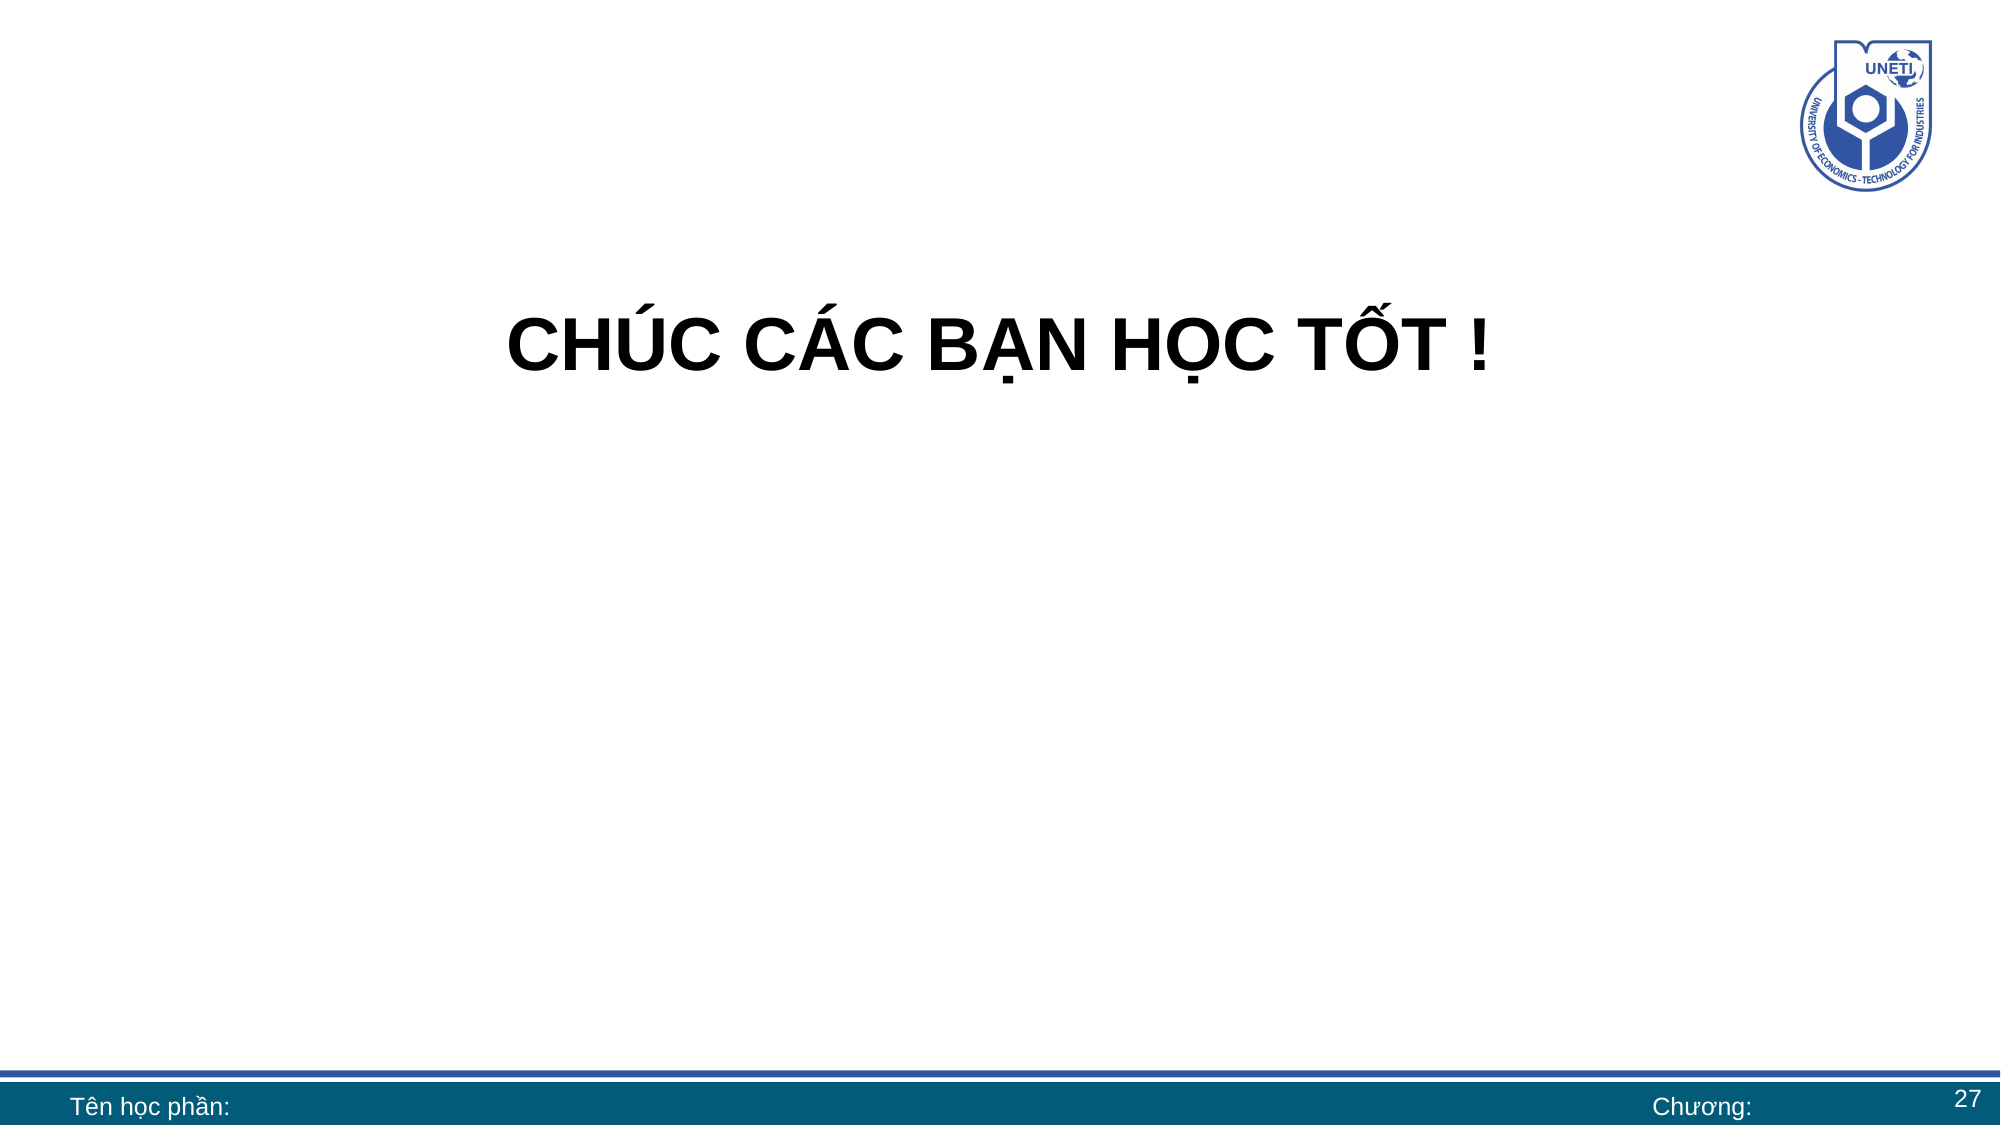

CHÚC CÁC BẠN HỌC TỐT !
27
Tên học phần:
Chương: